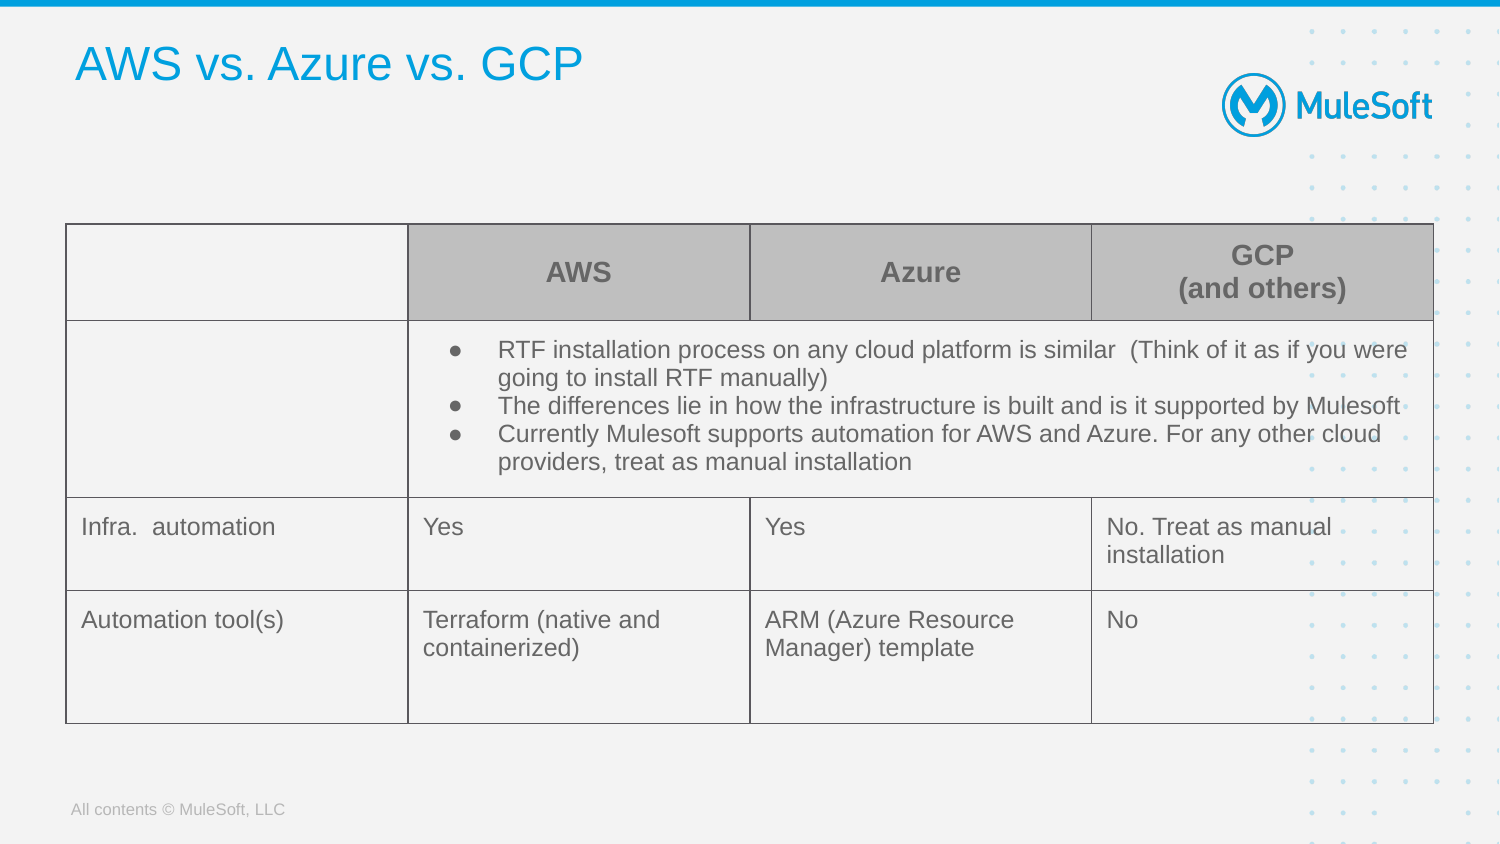

# AWS vs. Azure vs. GCP
|  | AWS | Azure | GCP (and others) |
| --- | --- | --- | --- |
|  | RTF installation process on any cloud platform is similar (Think of it as if you were going to install RTF manually) The differences lie in how the infrastructure is built and is it supported by Mulesoft Currently Mulesoft supports automation for AWS and Azure. For any other cloud providers, treat as manual installation |  |  |
| Infra. automation | Yes | Yes | No. Treat as manual installation |
| Automation tool(s) | Terraform (native and containerized) | ARM (Azure Resource Manager) template | No |